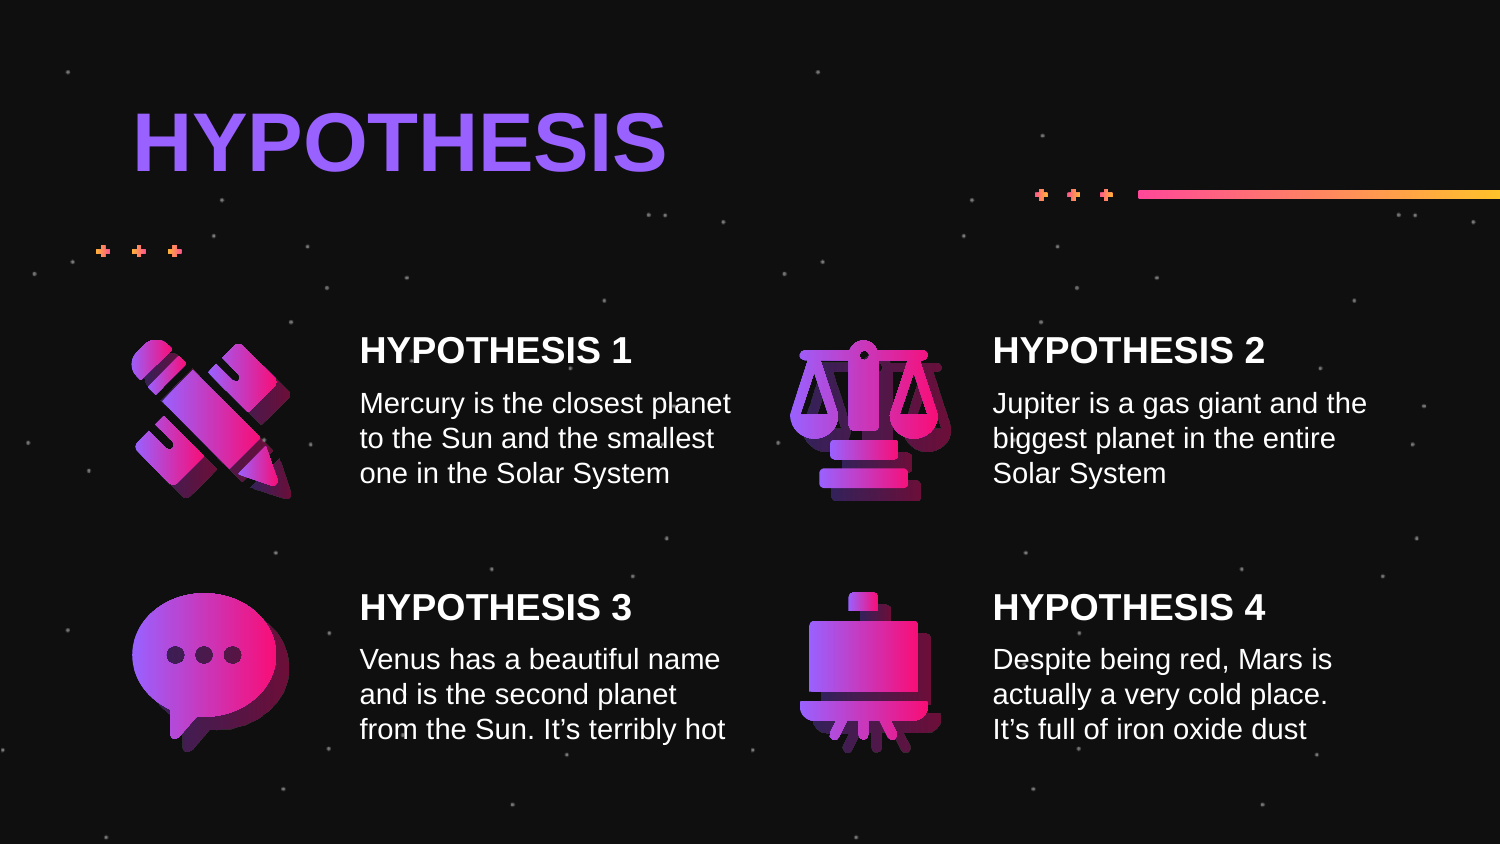

# HYPOTHESIS

HYPOTHESIS 1
HYPOTHESIS 2

Mercury is the closest planet to the Sun and the smallest one in the Solar System
Jupiter is a gas giant and the biggest planet in the entire
Solar System
HYPOTHESIS 3
HYPOTHESIS 4

Venus has a beautiful name and is the second planet from the Sun. It’s terribly hot
Despite being red, Mars is actually a very cold place. It’s full of iron oxide dust